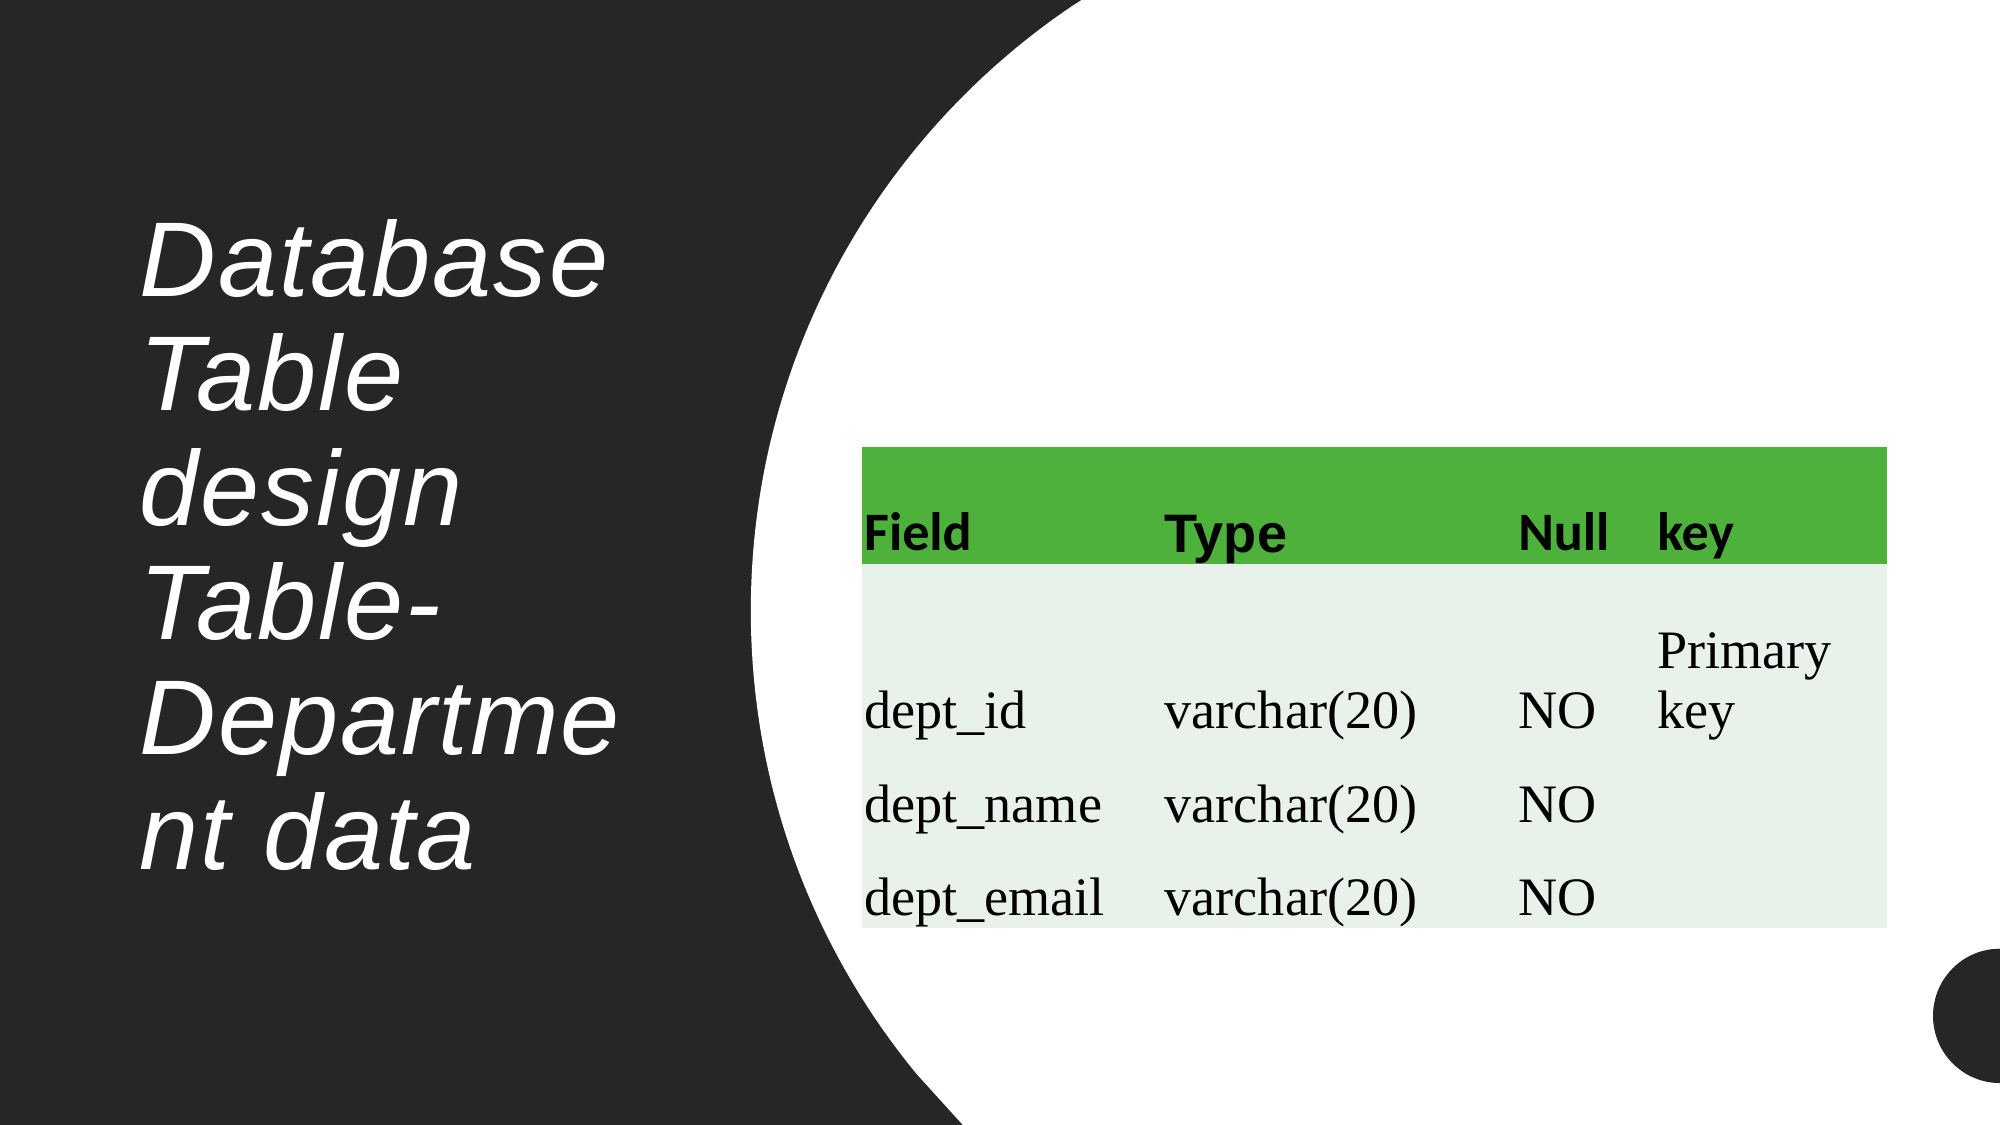

# Database Table design Table-Department data
| Field | Type | Null | key |
| --- | --- | --- | --- |
| dept\_id | varchar(20) | NO | Primary key |
| dept\_name | varchar(20) | NO |  |
| dept\_email | varchar(20) | NO |  |